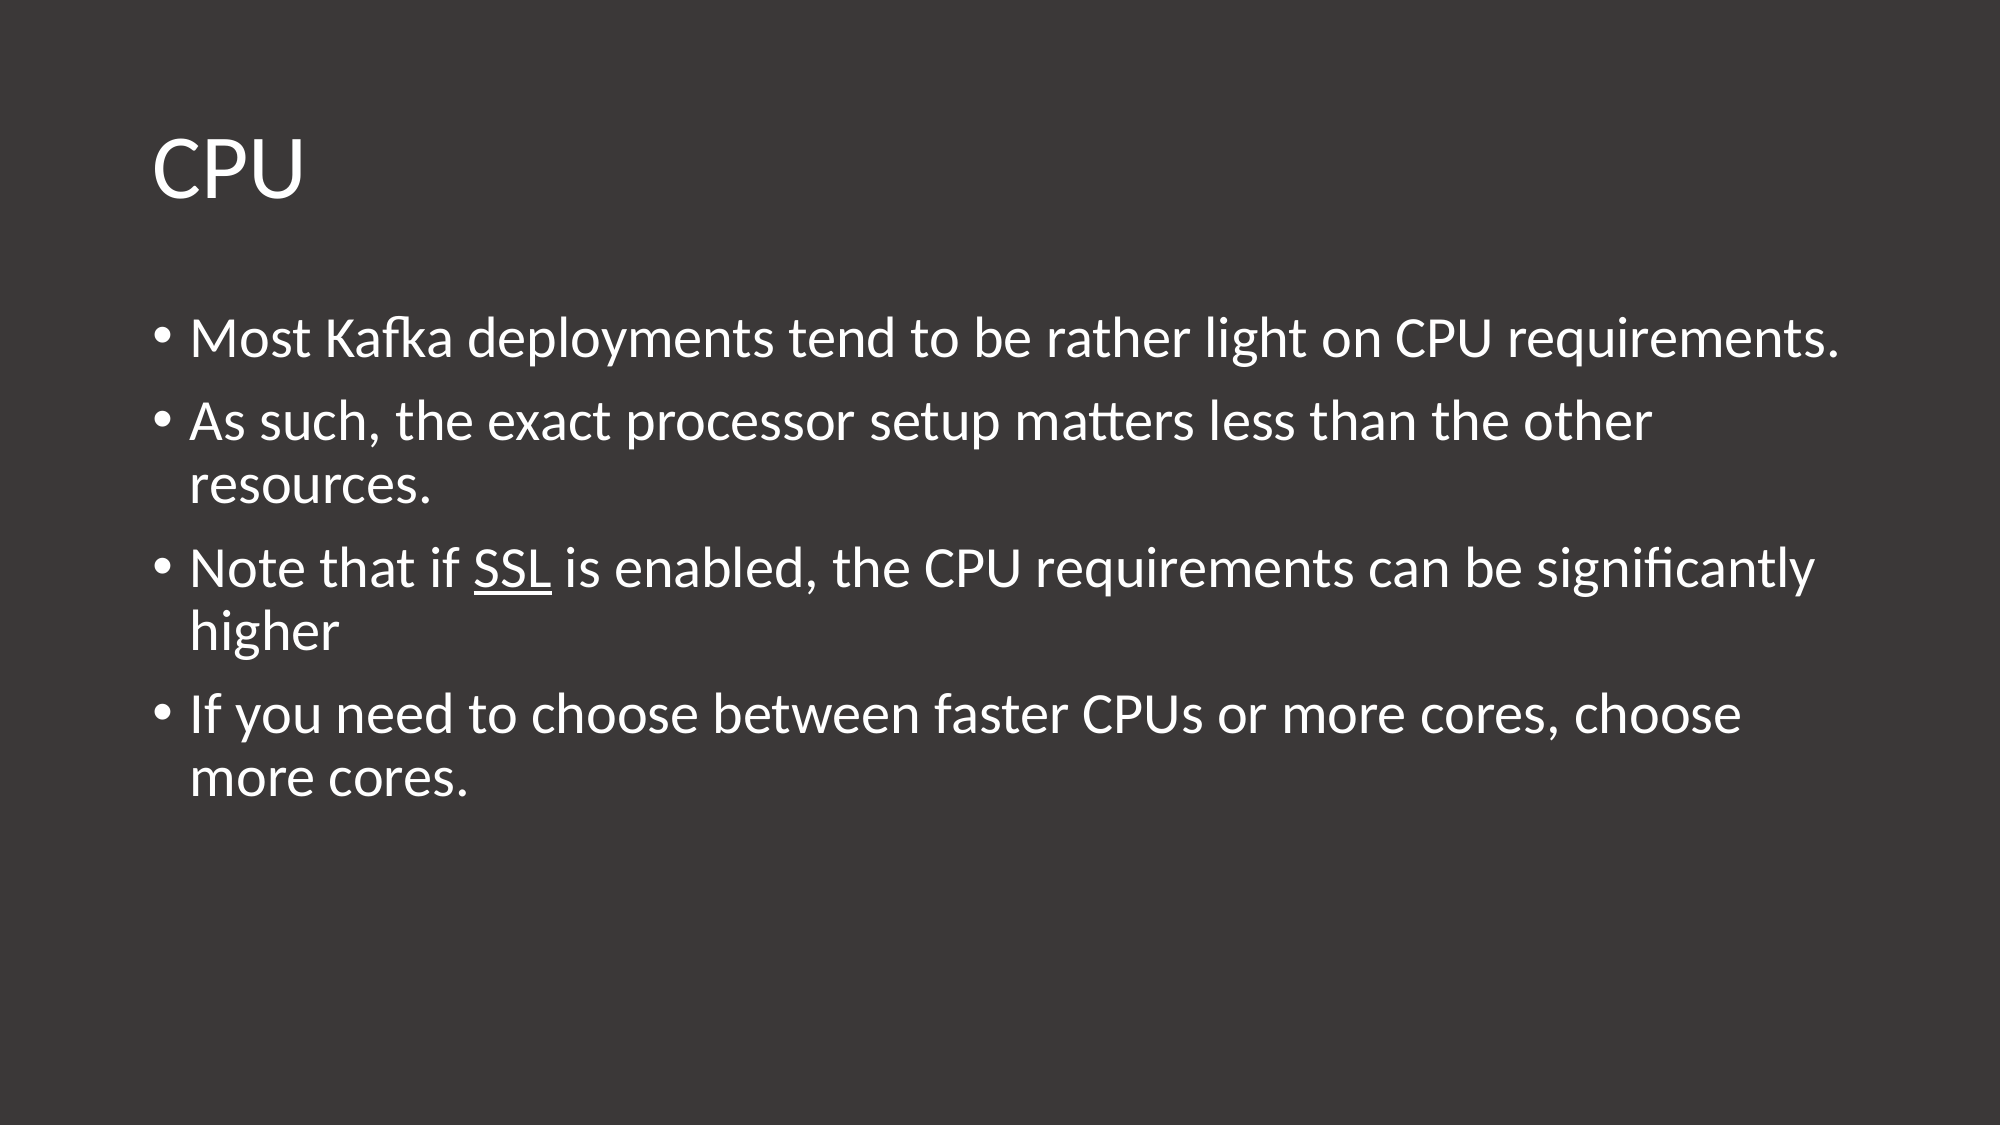

# CPU
Most Kafka deployments tend to be rather light on CPU requirements.
As such, the exact processor setup matters less than the other resources.
Note that if SSL is enabled, the CPU requirements can be significantly higher
If you need to choose between faster CPUs or more cores, choose more cores.